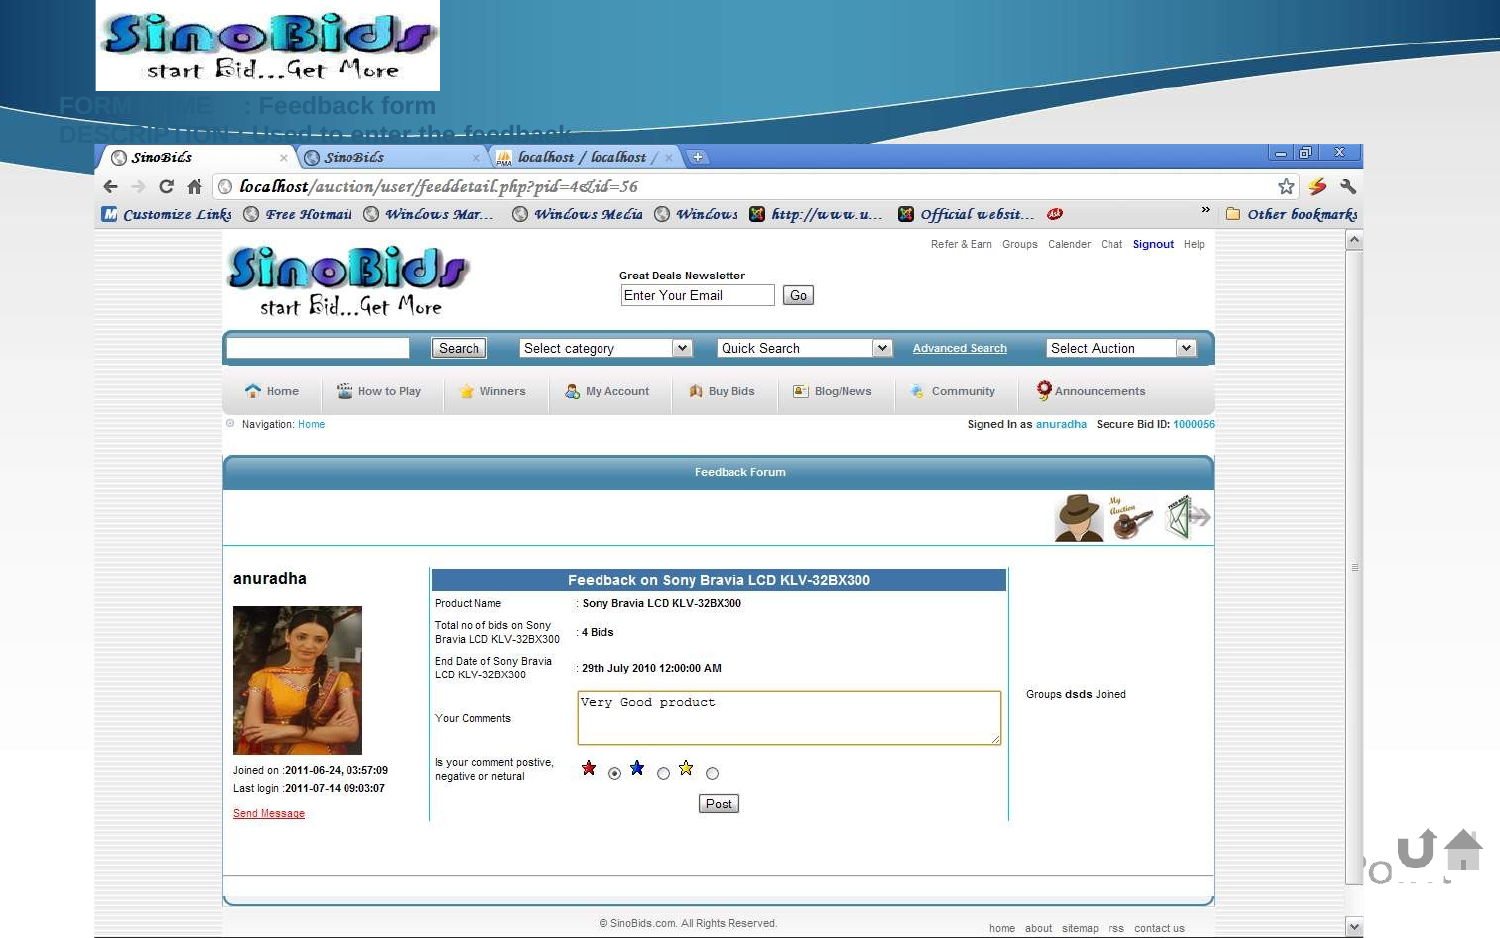

FORM NAME	: Feedback form  DESCRIPTION : Used to enter the feedback